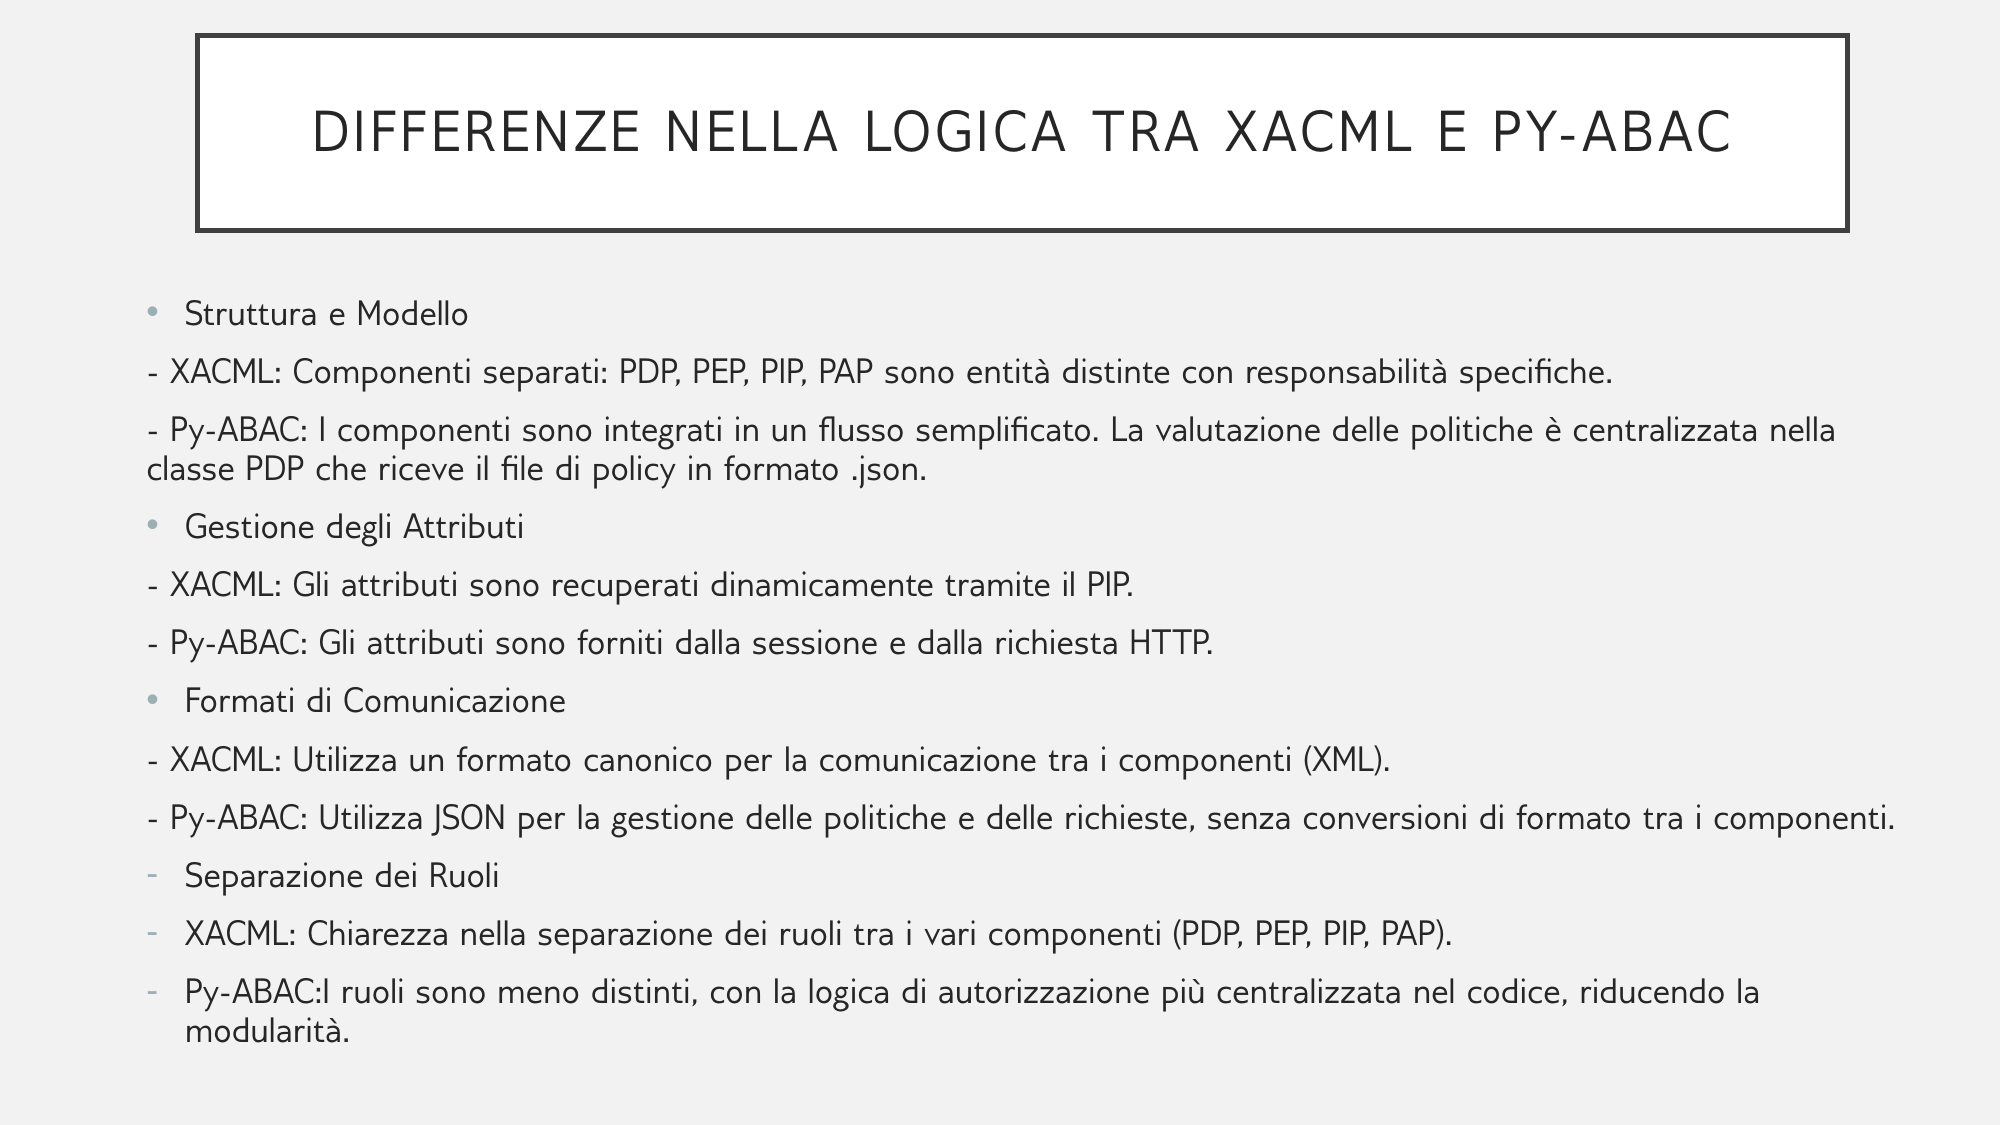

# Differenze nella logica tra XACML e PY-ABAC
Struttura e Modello
- XACML: Componenti separati: PDP, PEP, PIP, PAP sono entità distinte con responsabilità specifiche.
- Py-ABAC: I componenti sono integrati in un flusso semplificato. La valutazione delle politiche è centralizzata nella classe PDP che riceve il file di policy in formato .json.
Gestione degli Attributi
- XACML: Gli attributi sono recuperati dinamicamente tramite il PIP.
- Py-ABAC: Gli attributi sono forniti dalla sessione e dalla richiesta HTTP.
Formati di Comunicazione
- XACML: Utilizza un formato canonico per la comunicazione tra i componenti (XML).
- Py-ABAC: Utilizza JSON per la gestione delle politiche e delle richieste, senza conversioni di formato tra i componenti.
Separazione dei Ruoli
XACML: Chiarezza nella separazione dei ruoli tra i vari componenti (PDP, PEP, PIP, PAP).
Py-ABAC:I ruoli sono meno distinti, con la logica di autorizzazione più centralizzata nel codice, riducendo la modularità.